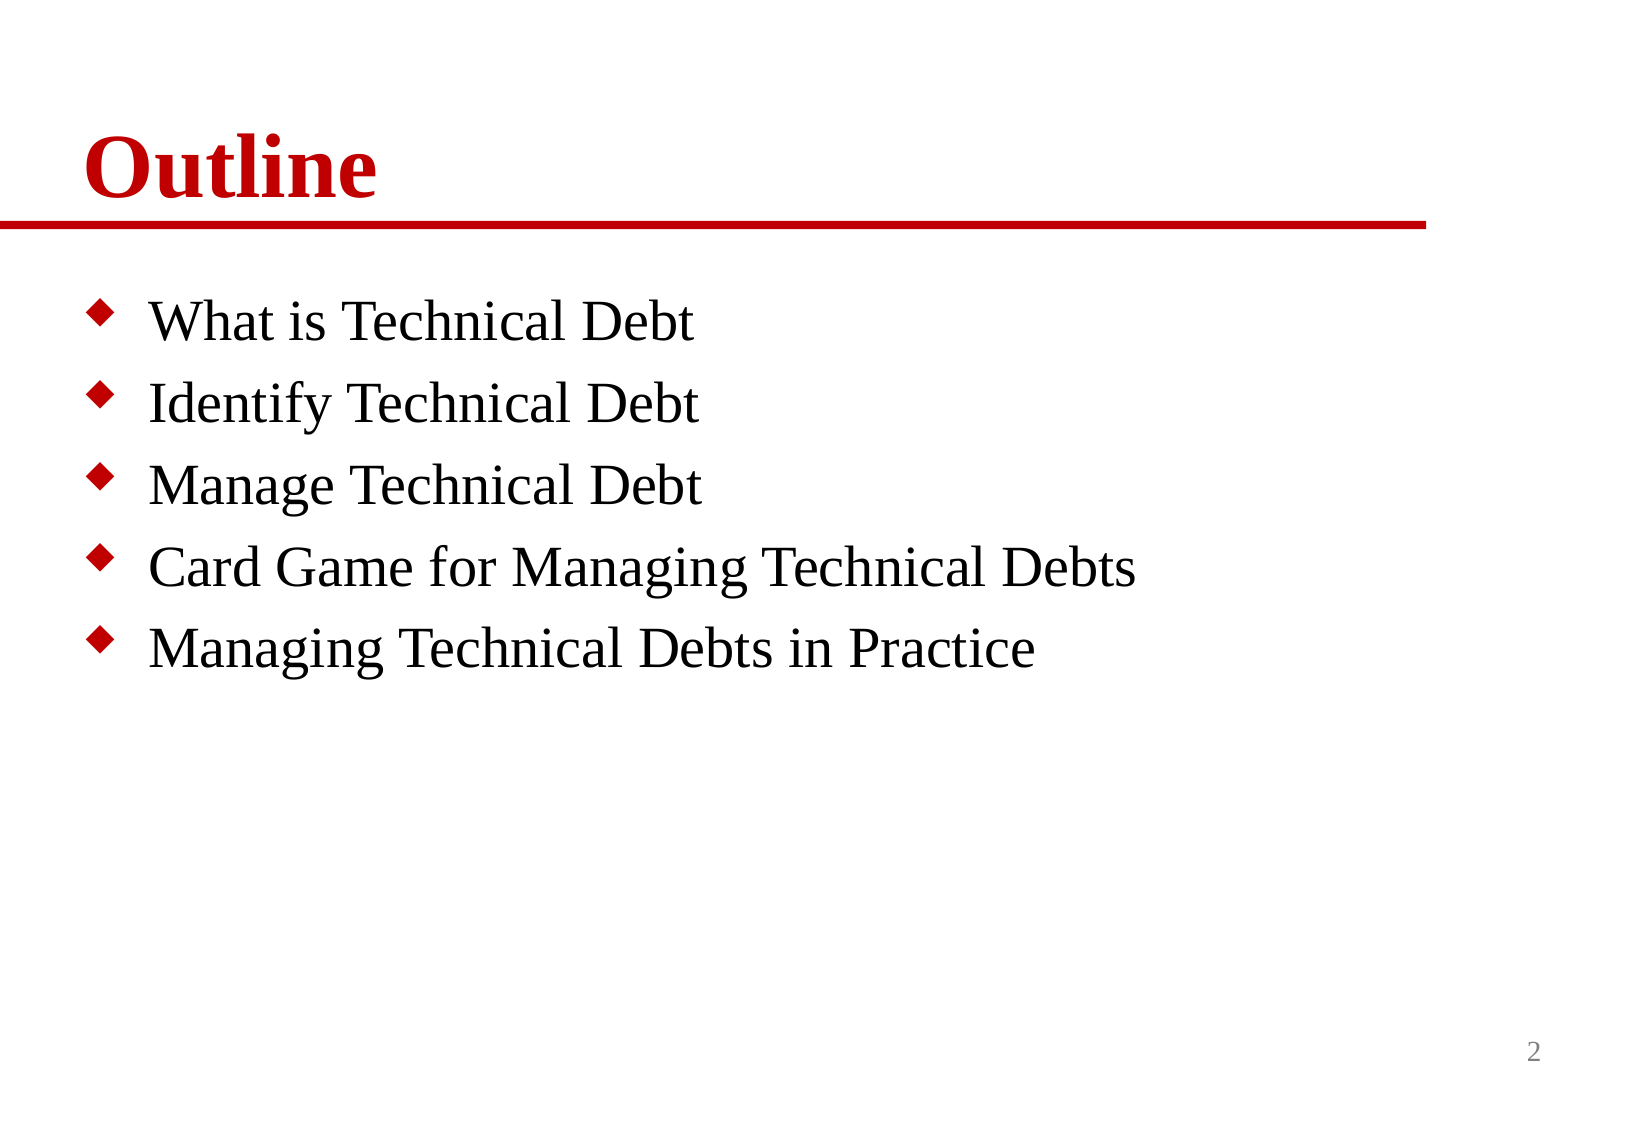

# Outline
What is Technical Debt
Identify Technical Debt
Manage Technical Debt
Card Game for Managing Technical Debts
Managing Technical Debts in Practice

2